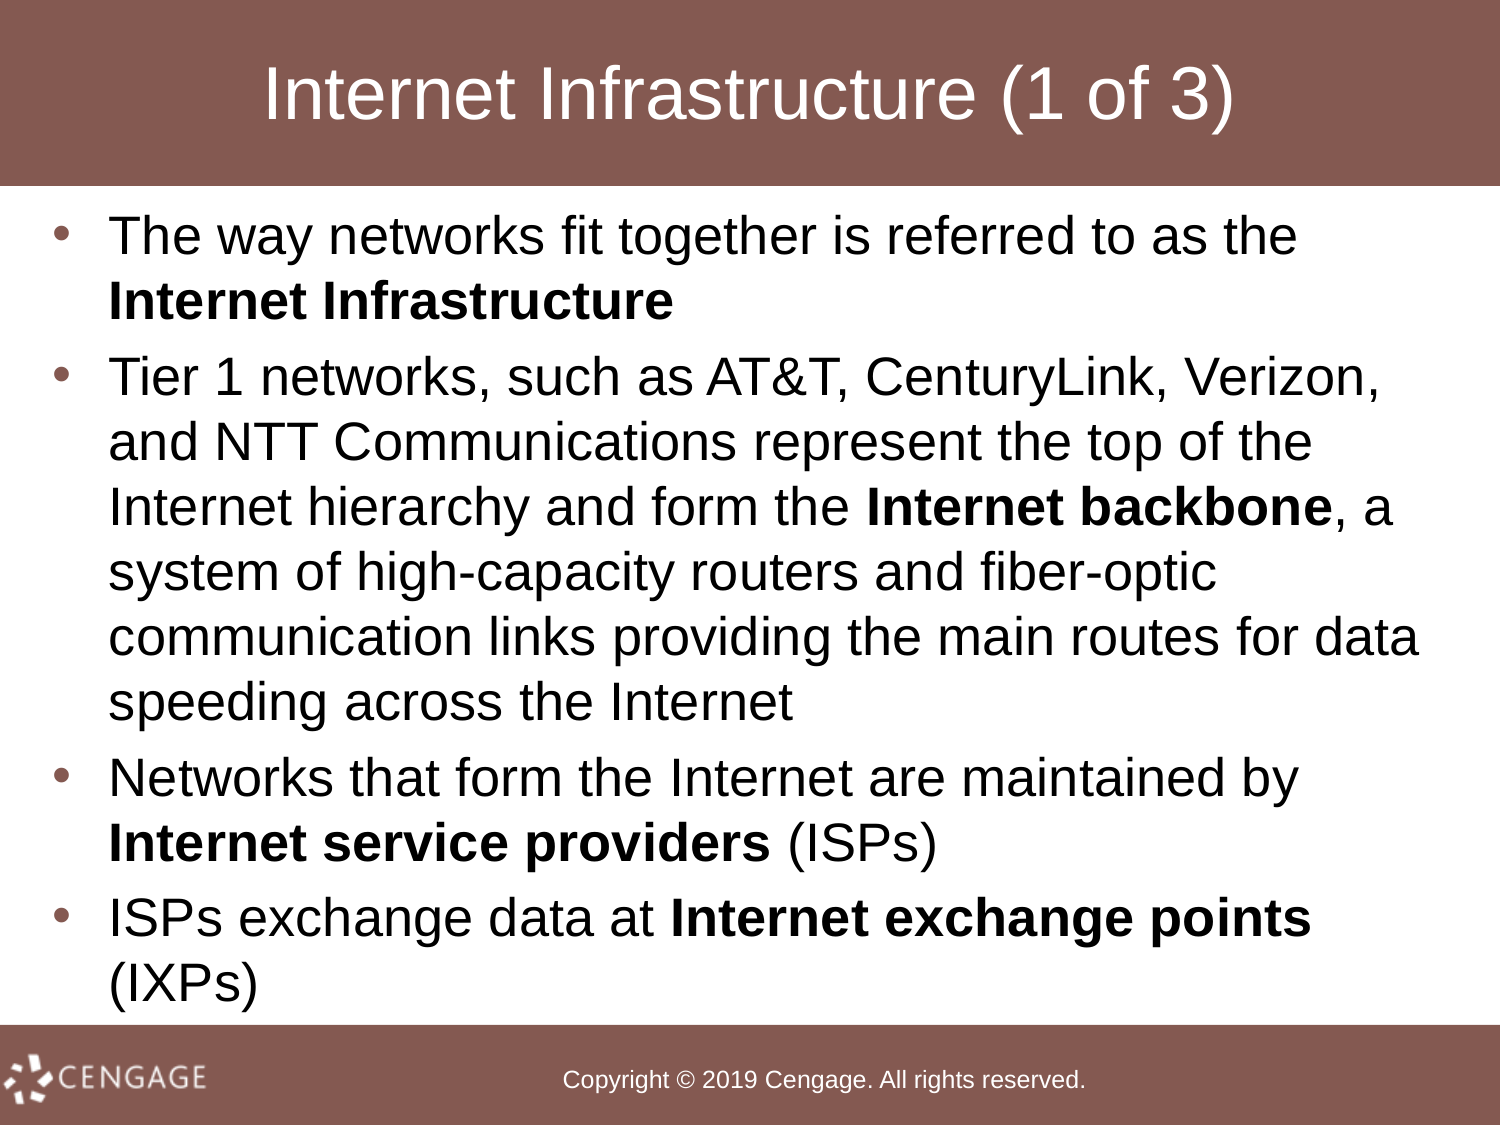

# Internet Infrastructure (1 of 3)
The way networks fit together is referred to as the Internet Infrastructure
Tier 1 networks, such as AT&T, CenturyLink, Verizon, and NTT Communications represent the top of the Internet hierarchy and form the Internet backbone, a system of high-capacity routers and fiber-optic communication links providing the main routes for data speeding across the Internet
Networks that form the Internet are maintained by Internet service providers (ISPs)
ISPs exchange data at Internet exchange points (IXPs)